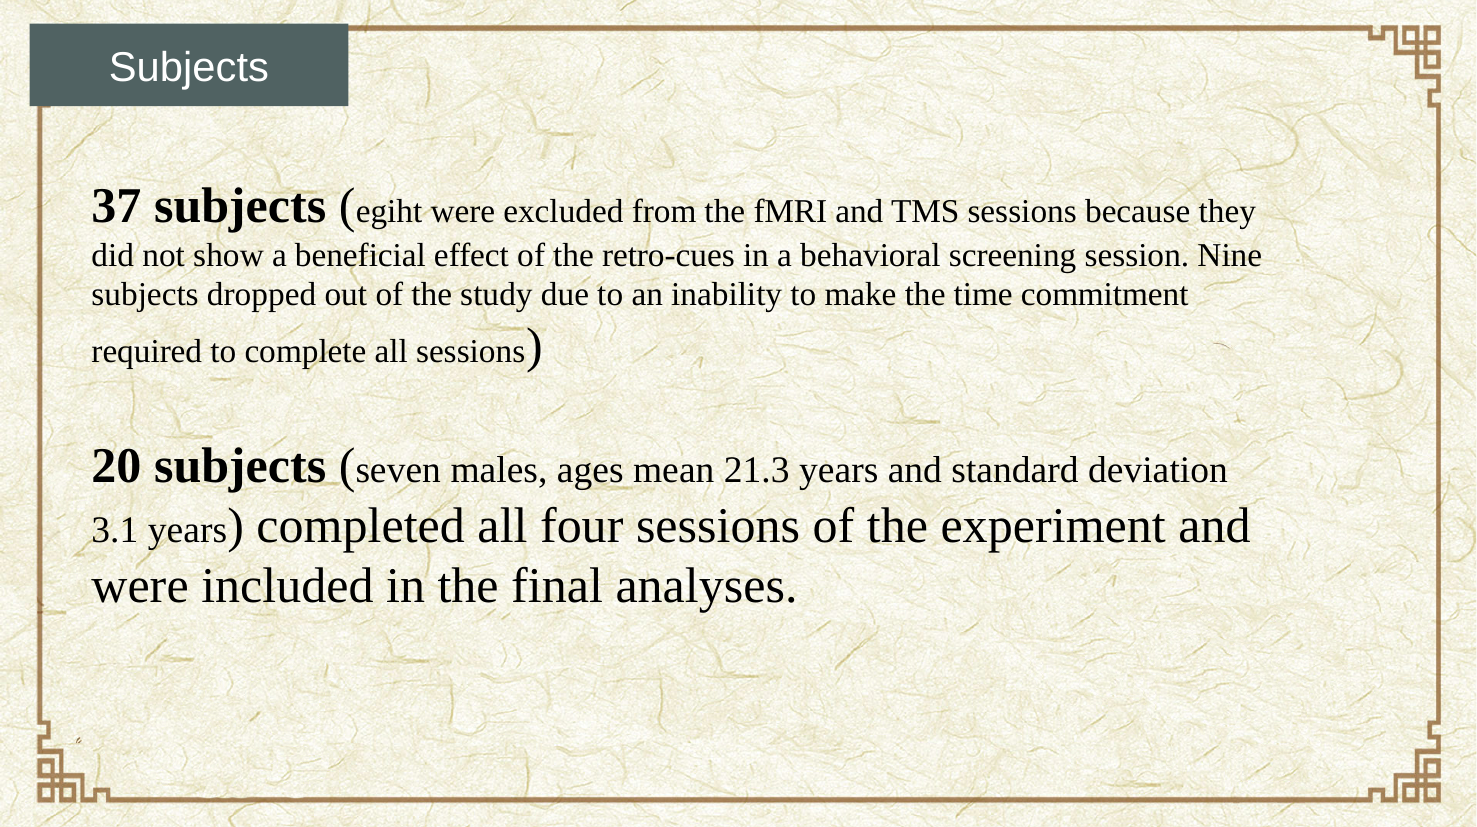

Subjects
37 subjects (egiht were excluded from the fMRI and TMS sessions because they did not show a beneficial effect of the retro-cues in a behavioral screening session. Nine subjects dropped out of the study due to an inability to make the time commitment required to complete all sessions)

20 subjects (seven males, ages mean 21.3 years and standard deviation 3.1 years) completed all four sessions of the experiment and were included in the final analyses.